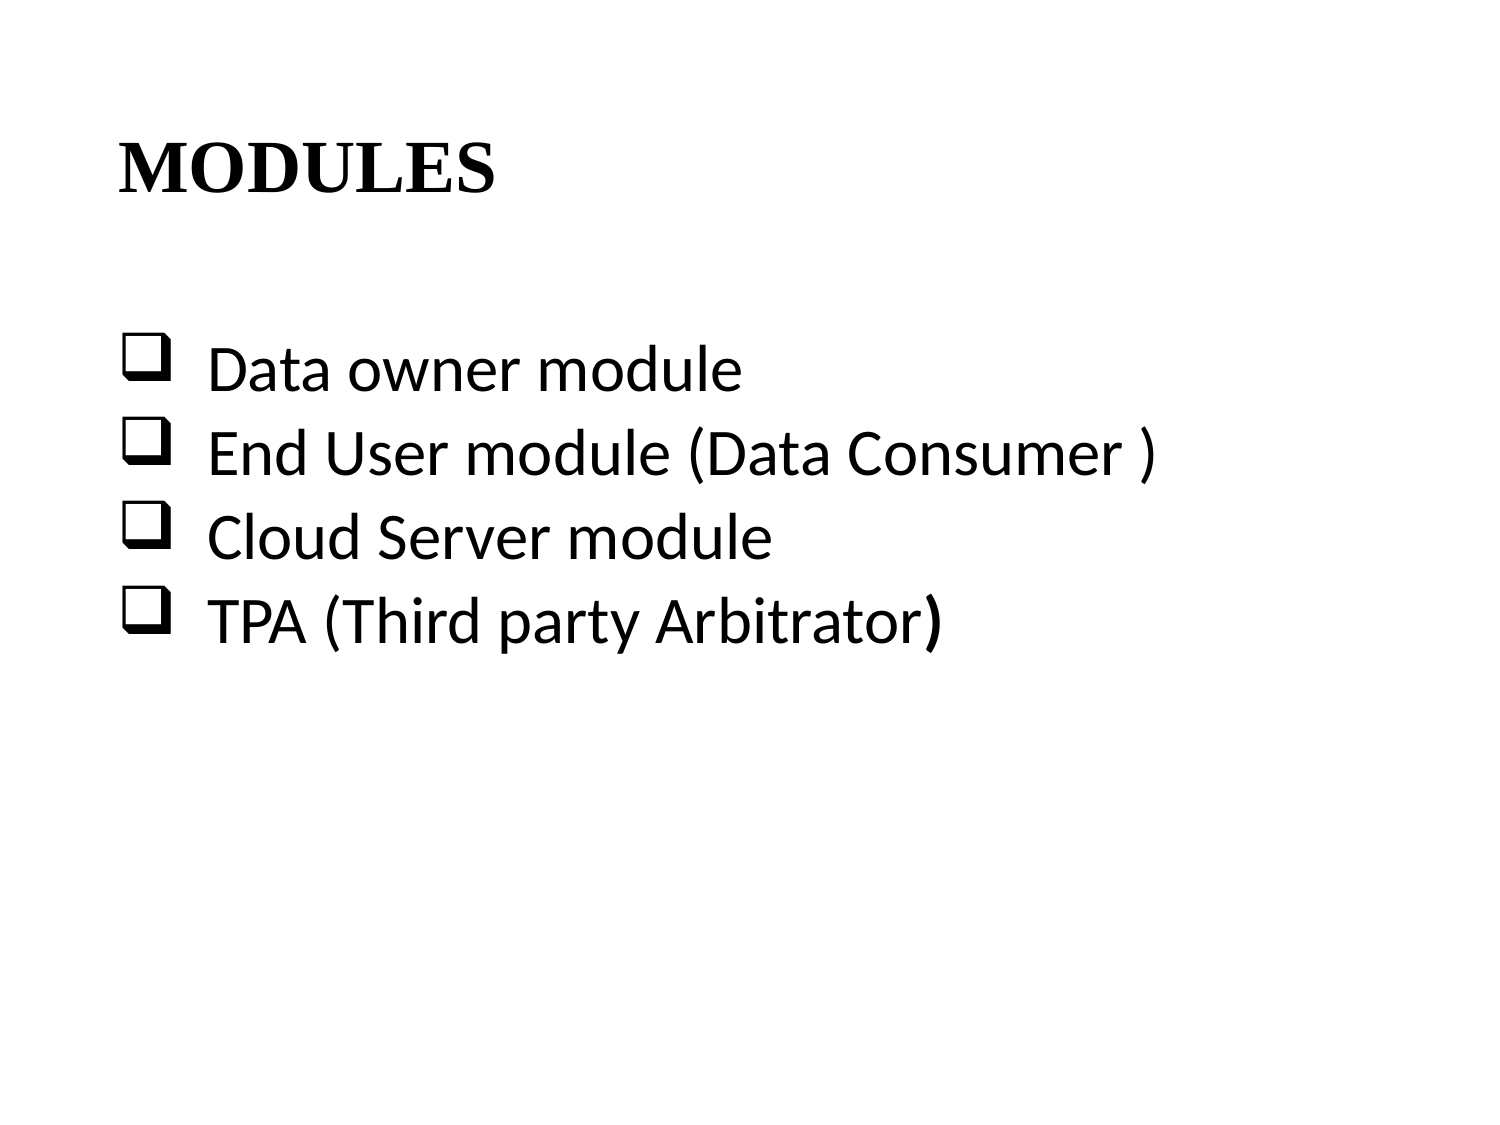

# MODULES
  Data owner module
  End User module (Data Consumer )
  Cloud Server module
  TPA (Third party Arbitrator)